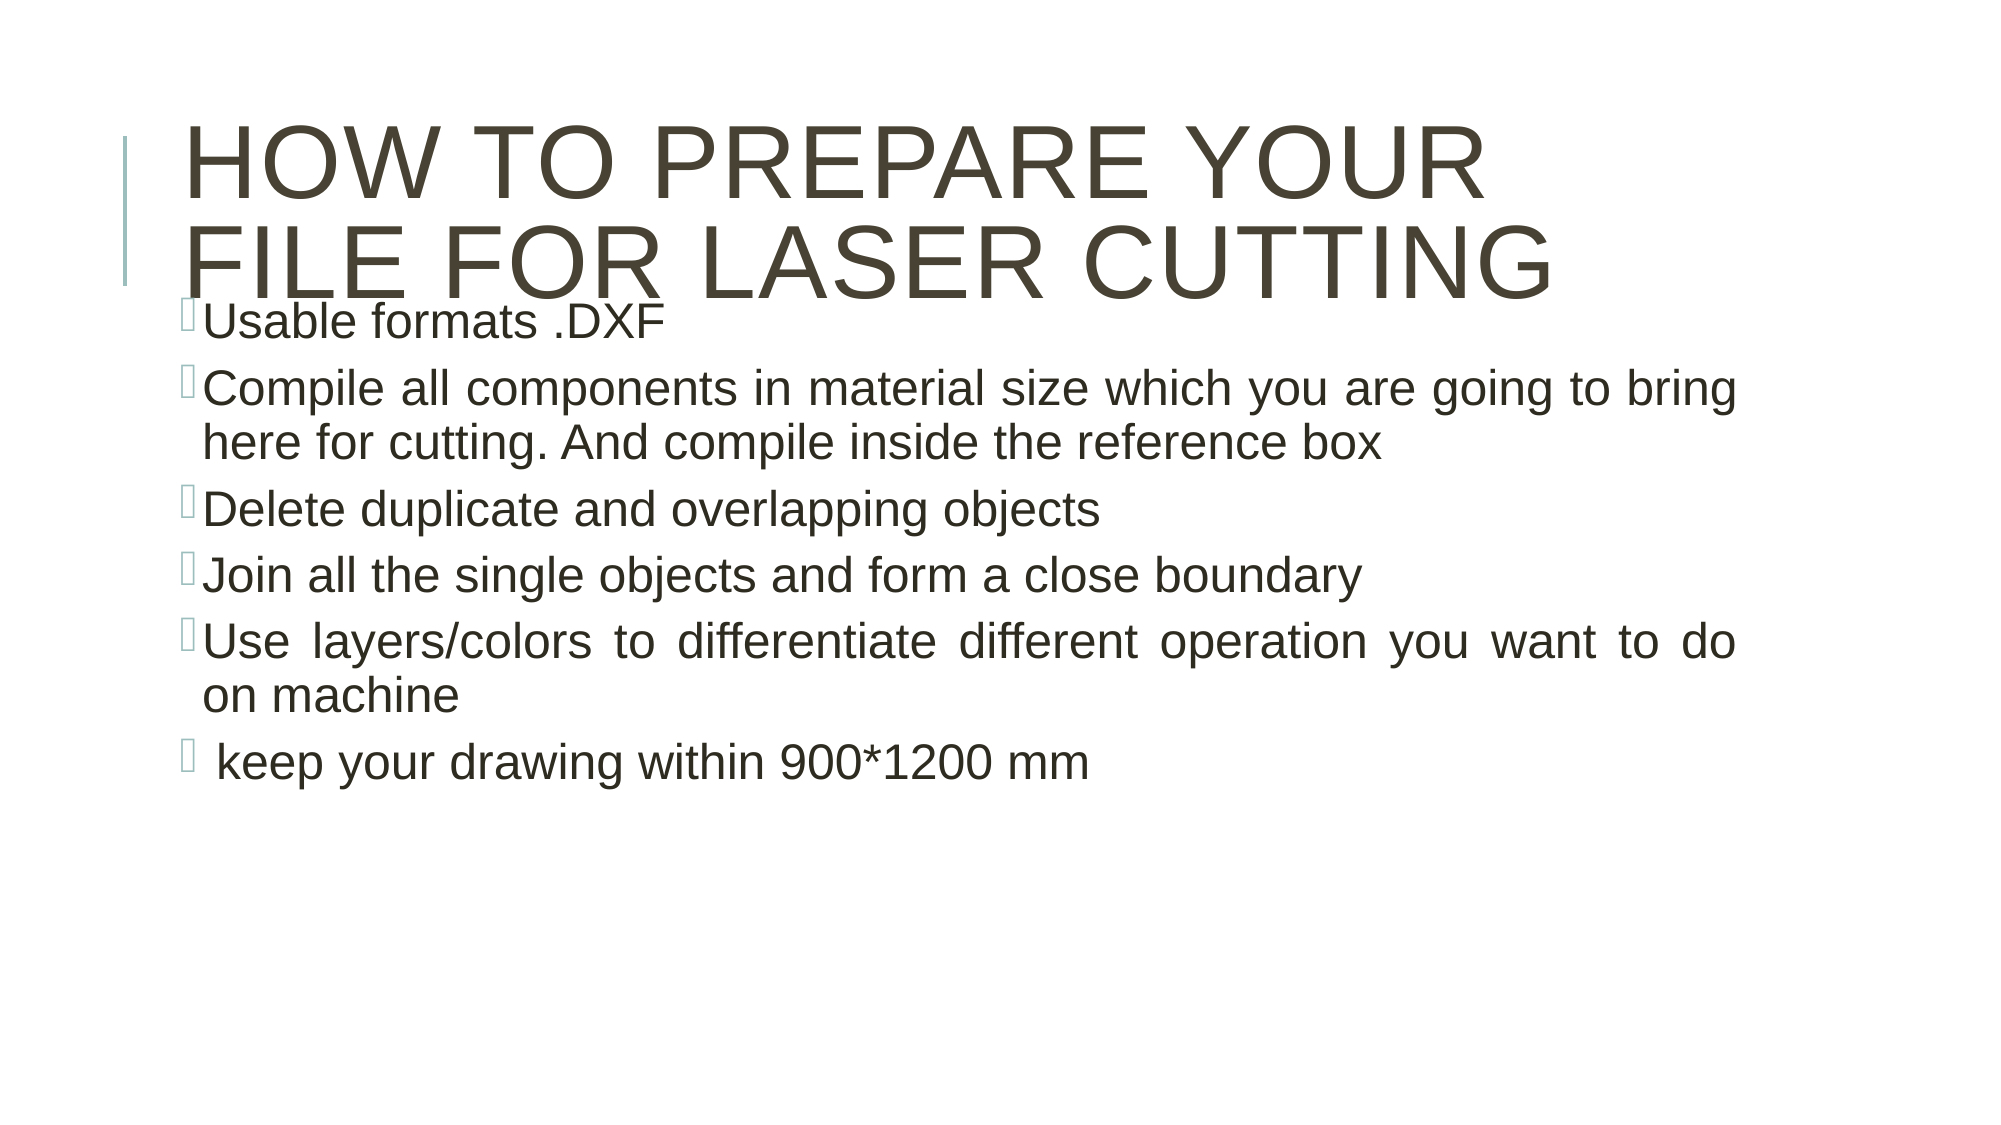

# How to prepare your file for laser cutting
Usable formats .DXF
Compile all components in material size which you are going to bring here for cutting. And compile inside the reference box
Delete duplicate and overlapping objects
Join all the single objects and form a close boundary
Use layers/colors to differentiate different operation you want to do on machine
 keep your drawing within 900*1200 mm